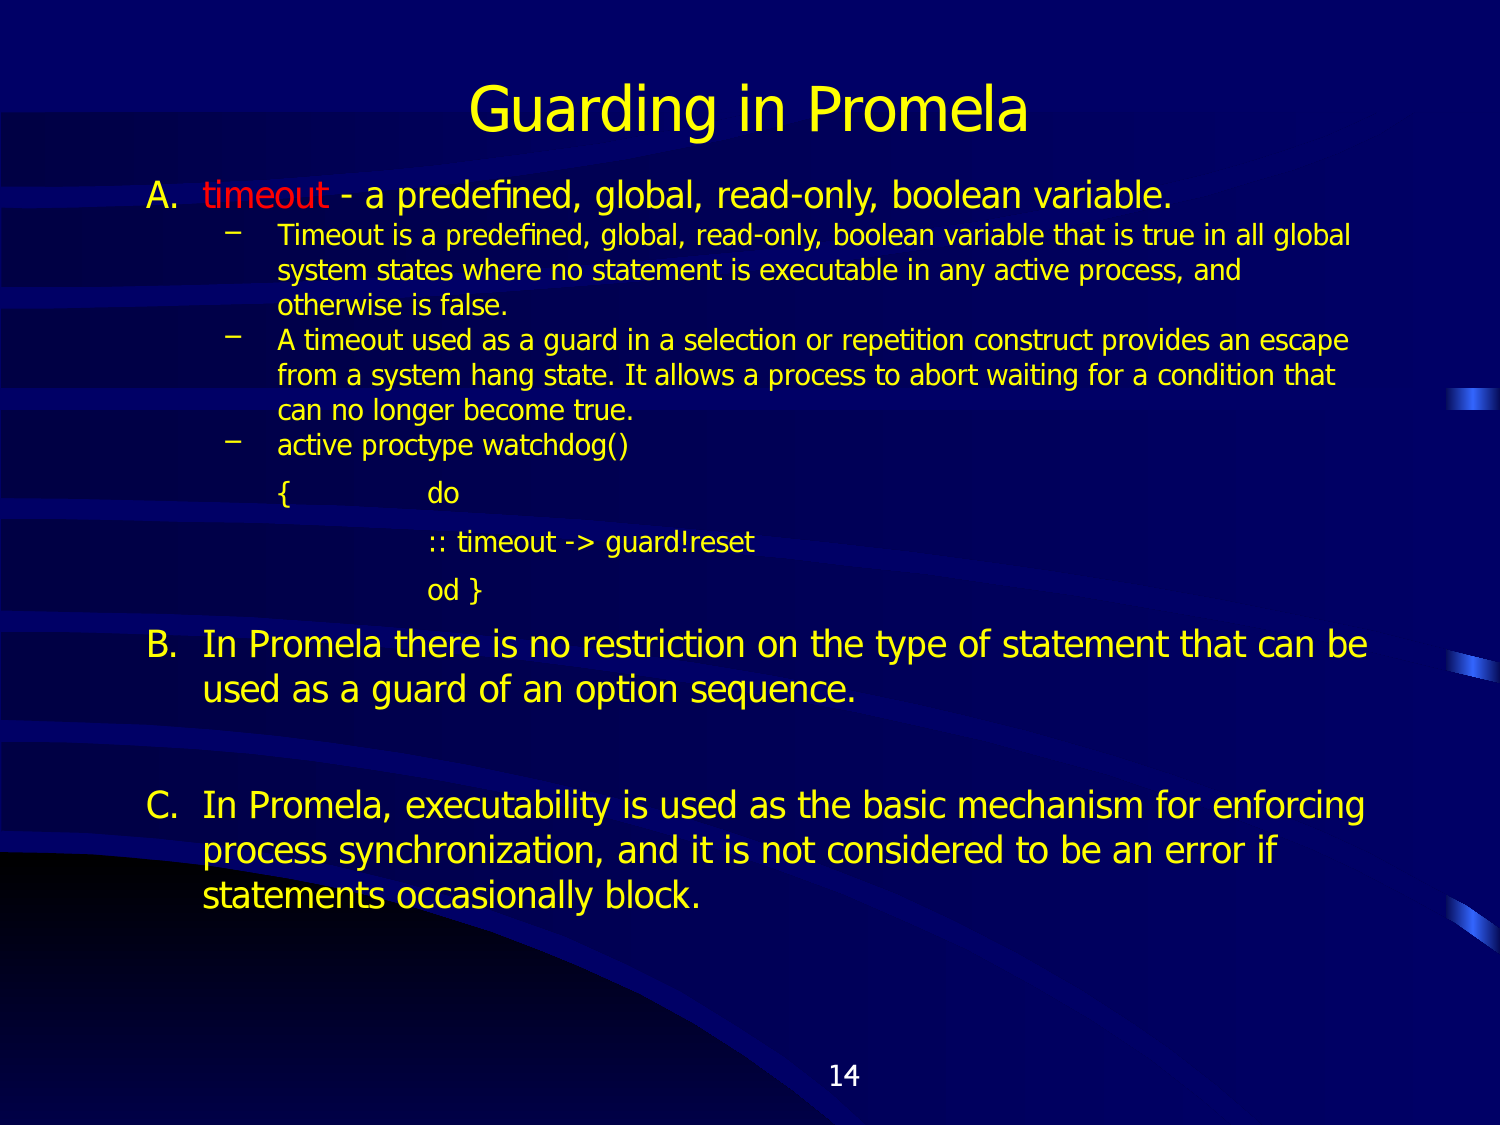

# Guarding in Promela
timeout - a predefined, global, read-only, boolean variable.
Timeout is a predefined, global, read-only, boolean variable that is true in all global system states where no statement is executable in any active process, and otherwise is false.
A timeout used as a guard in a selection or repetition construct provides an escape from a system hang state. It allows a process to abort waiting for a condition that can no longer become true.
active proctype watchdog()
{	do
	:: timeout -> guard!reset
	od }
In Promela there is no restriction on the type of statement that can be used as a guard of an option sequence.

In Promela, executability is used as the basic mechanism for enforcing process synchronization, and it is not considered to be an error if statements occasionally block.

14